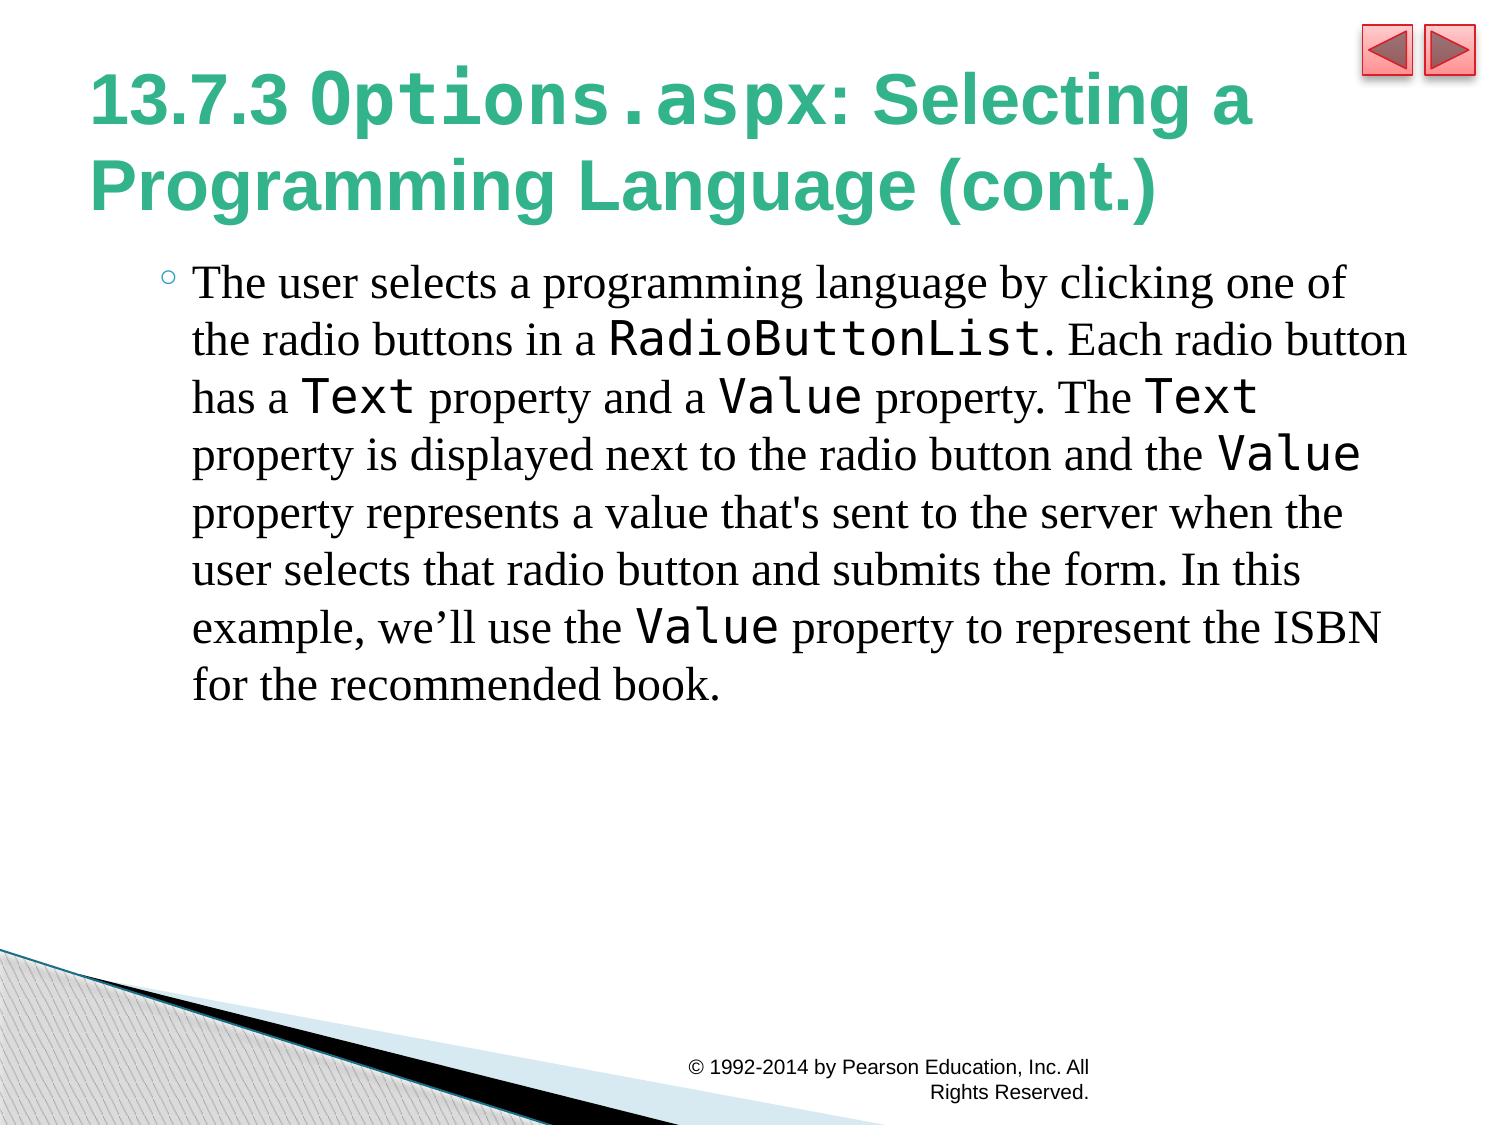

# 13.7.3 Options.aspx: Selecting a Programming Language (cont.)
The user selects a programming language by clicking one of the radio buttons in a RadioButtonList. Each radio button has a Text property and a Value property. The Text property is displayed next to the radio button and the Value property represents a value that's sent to the server when the user selects that radio button and submits the form. In this example, we’ll use the Value property to represent the ISBN for the recommended book.
© 1992-2014 by Pearson Education, Inc. All Rights Reserved.